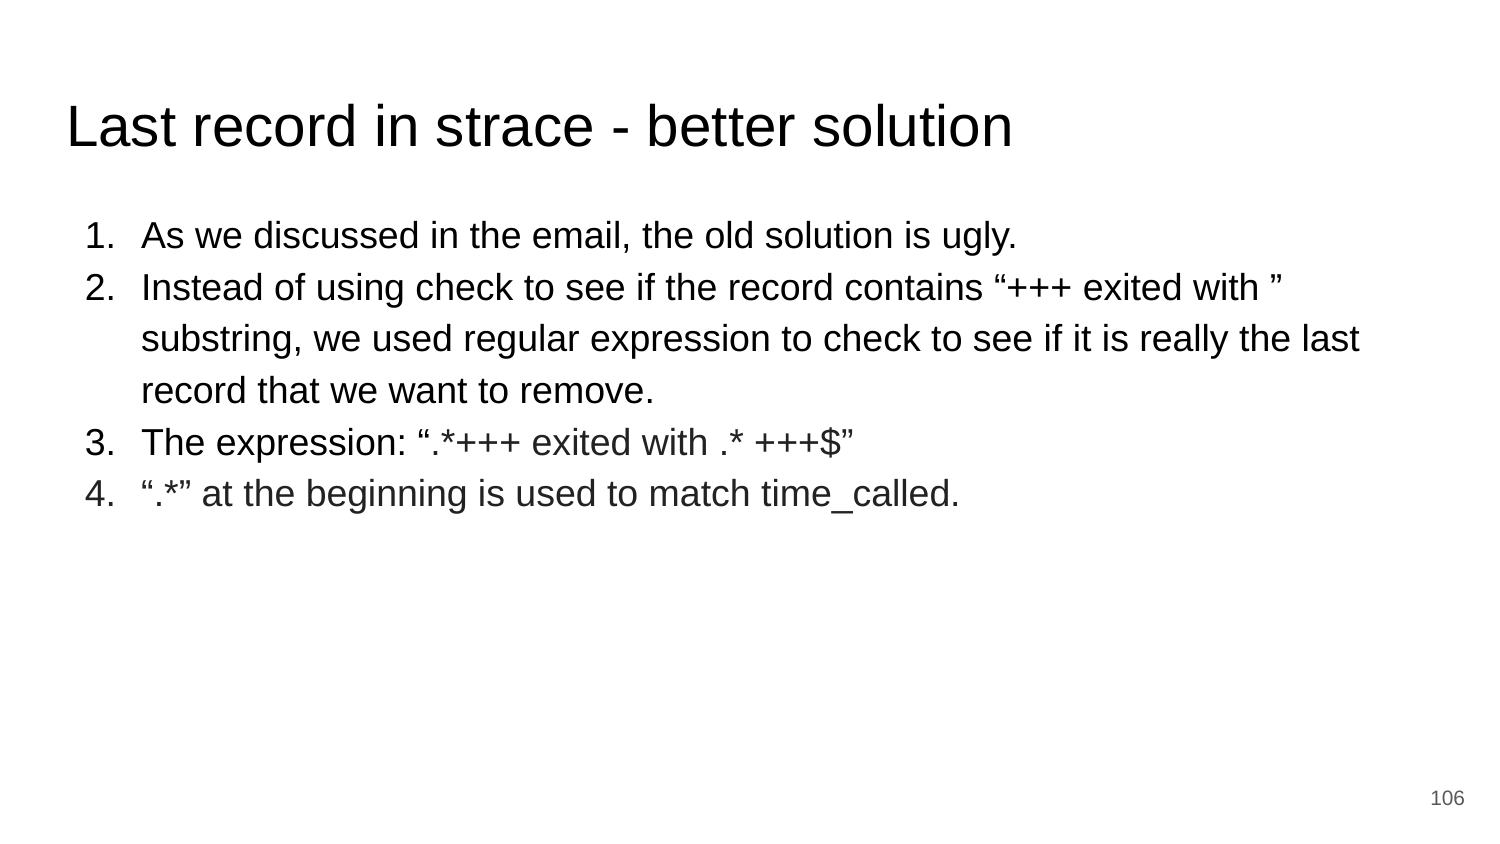

# Last record in strace - better solution

As we discussed in the email, the old solution is ugly.
Instead of using check to see if the record contains “+++ exited with ” substring, we used regular expression to check to see if it is really the last record that we want to remove.
The expression: “.*+++ exited with .* +++$”
“.*” at the beginning is used to match time_called.
106